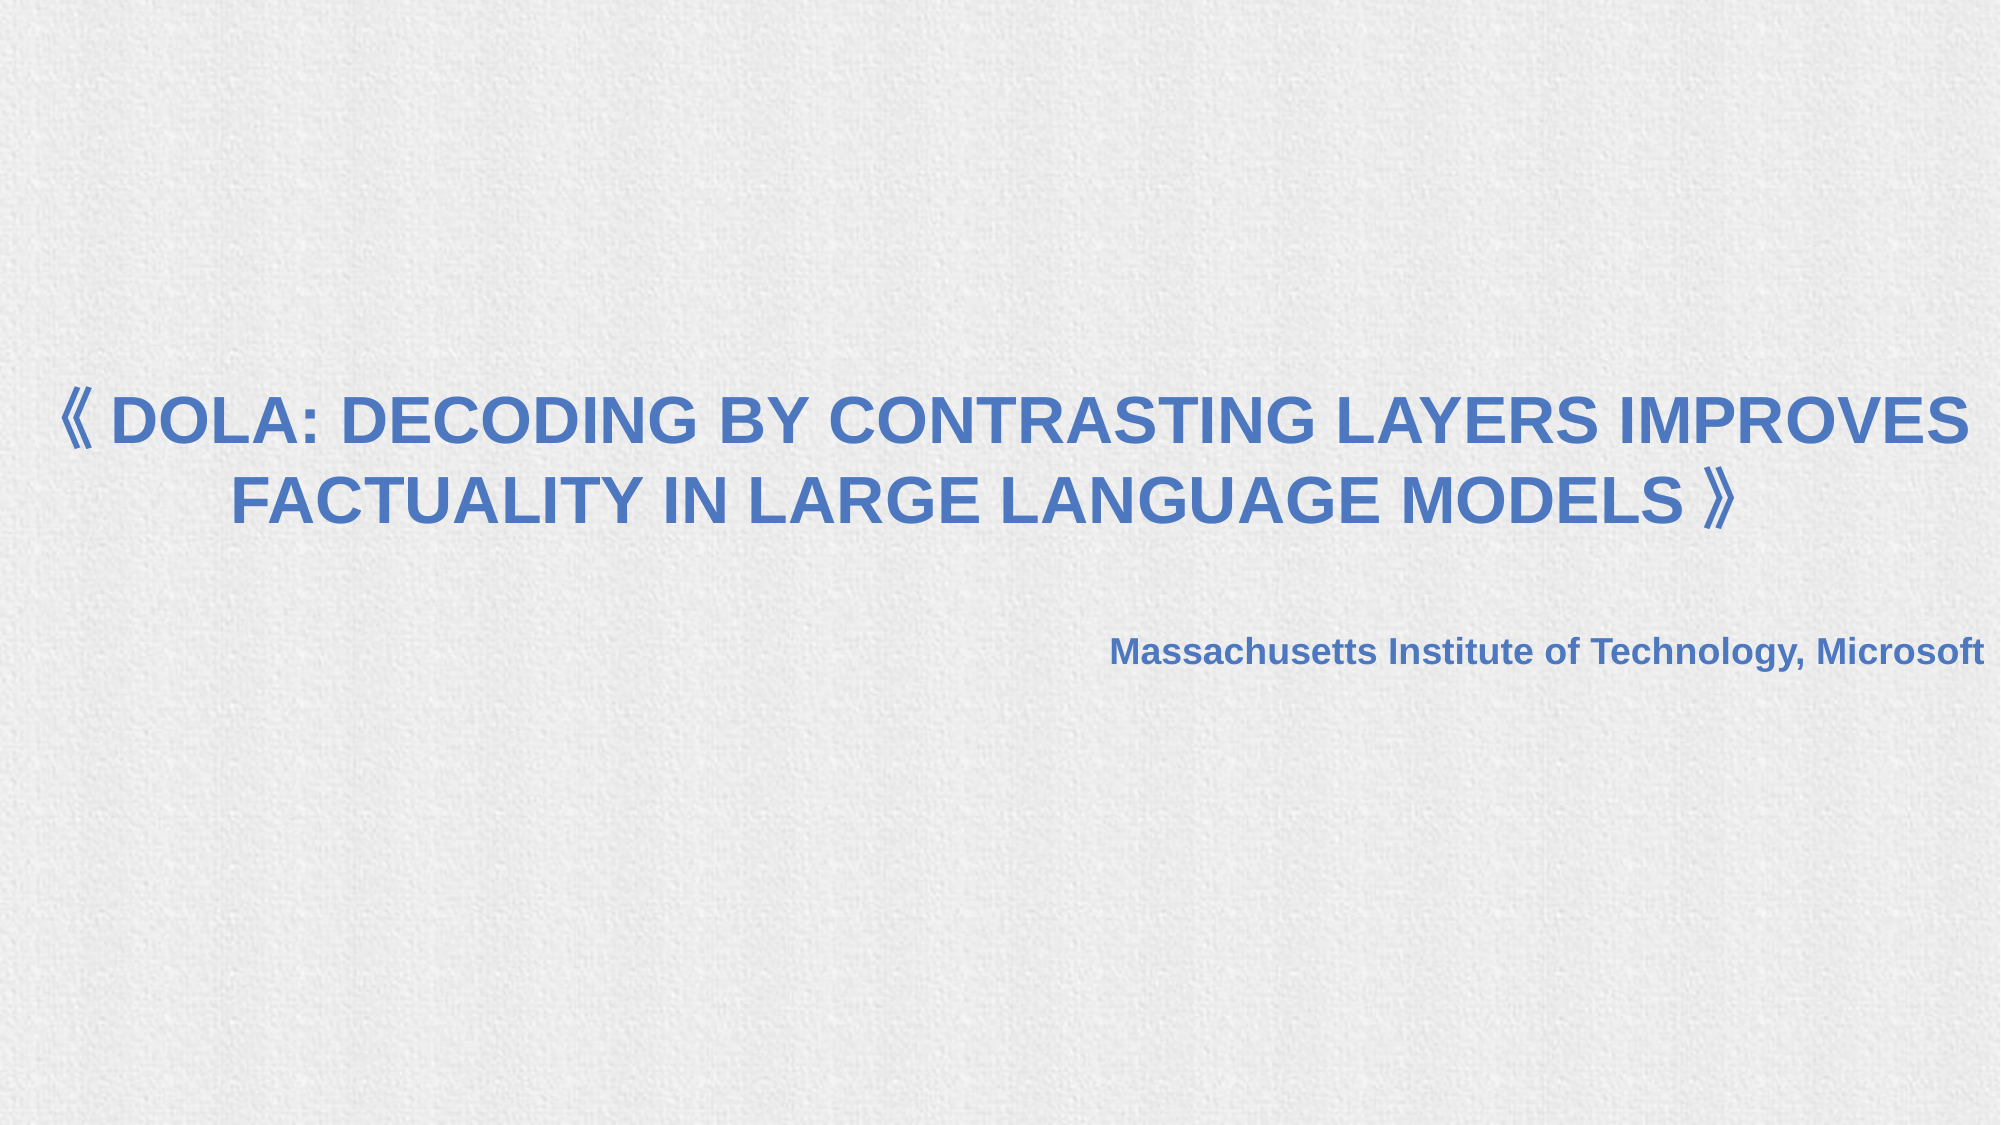

《DOLA: DECODING BY CONTRASTING LAYERS IMPROVES
FACTUALITY IN LARGE LANGUAGE MODELS》

Massachusetts Institute of Technology, Microsoft